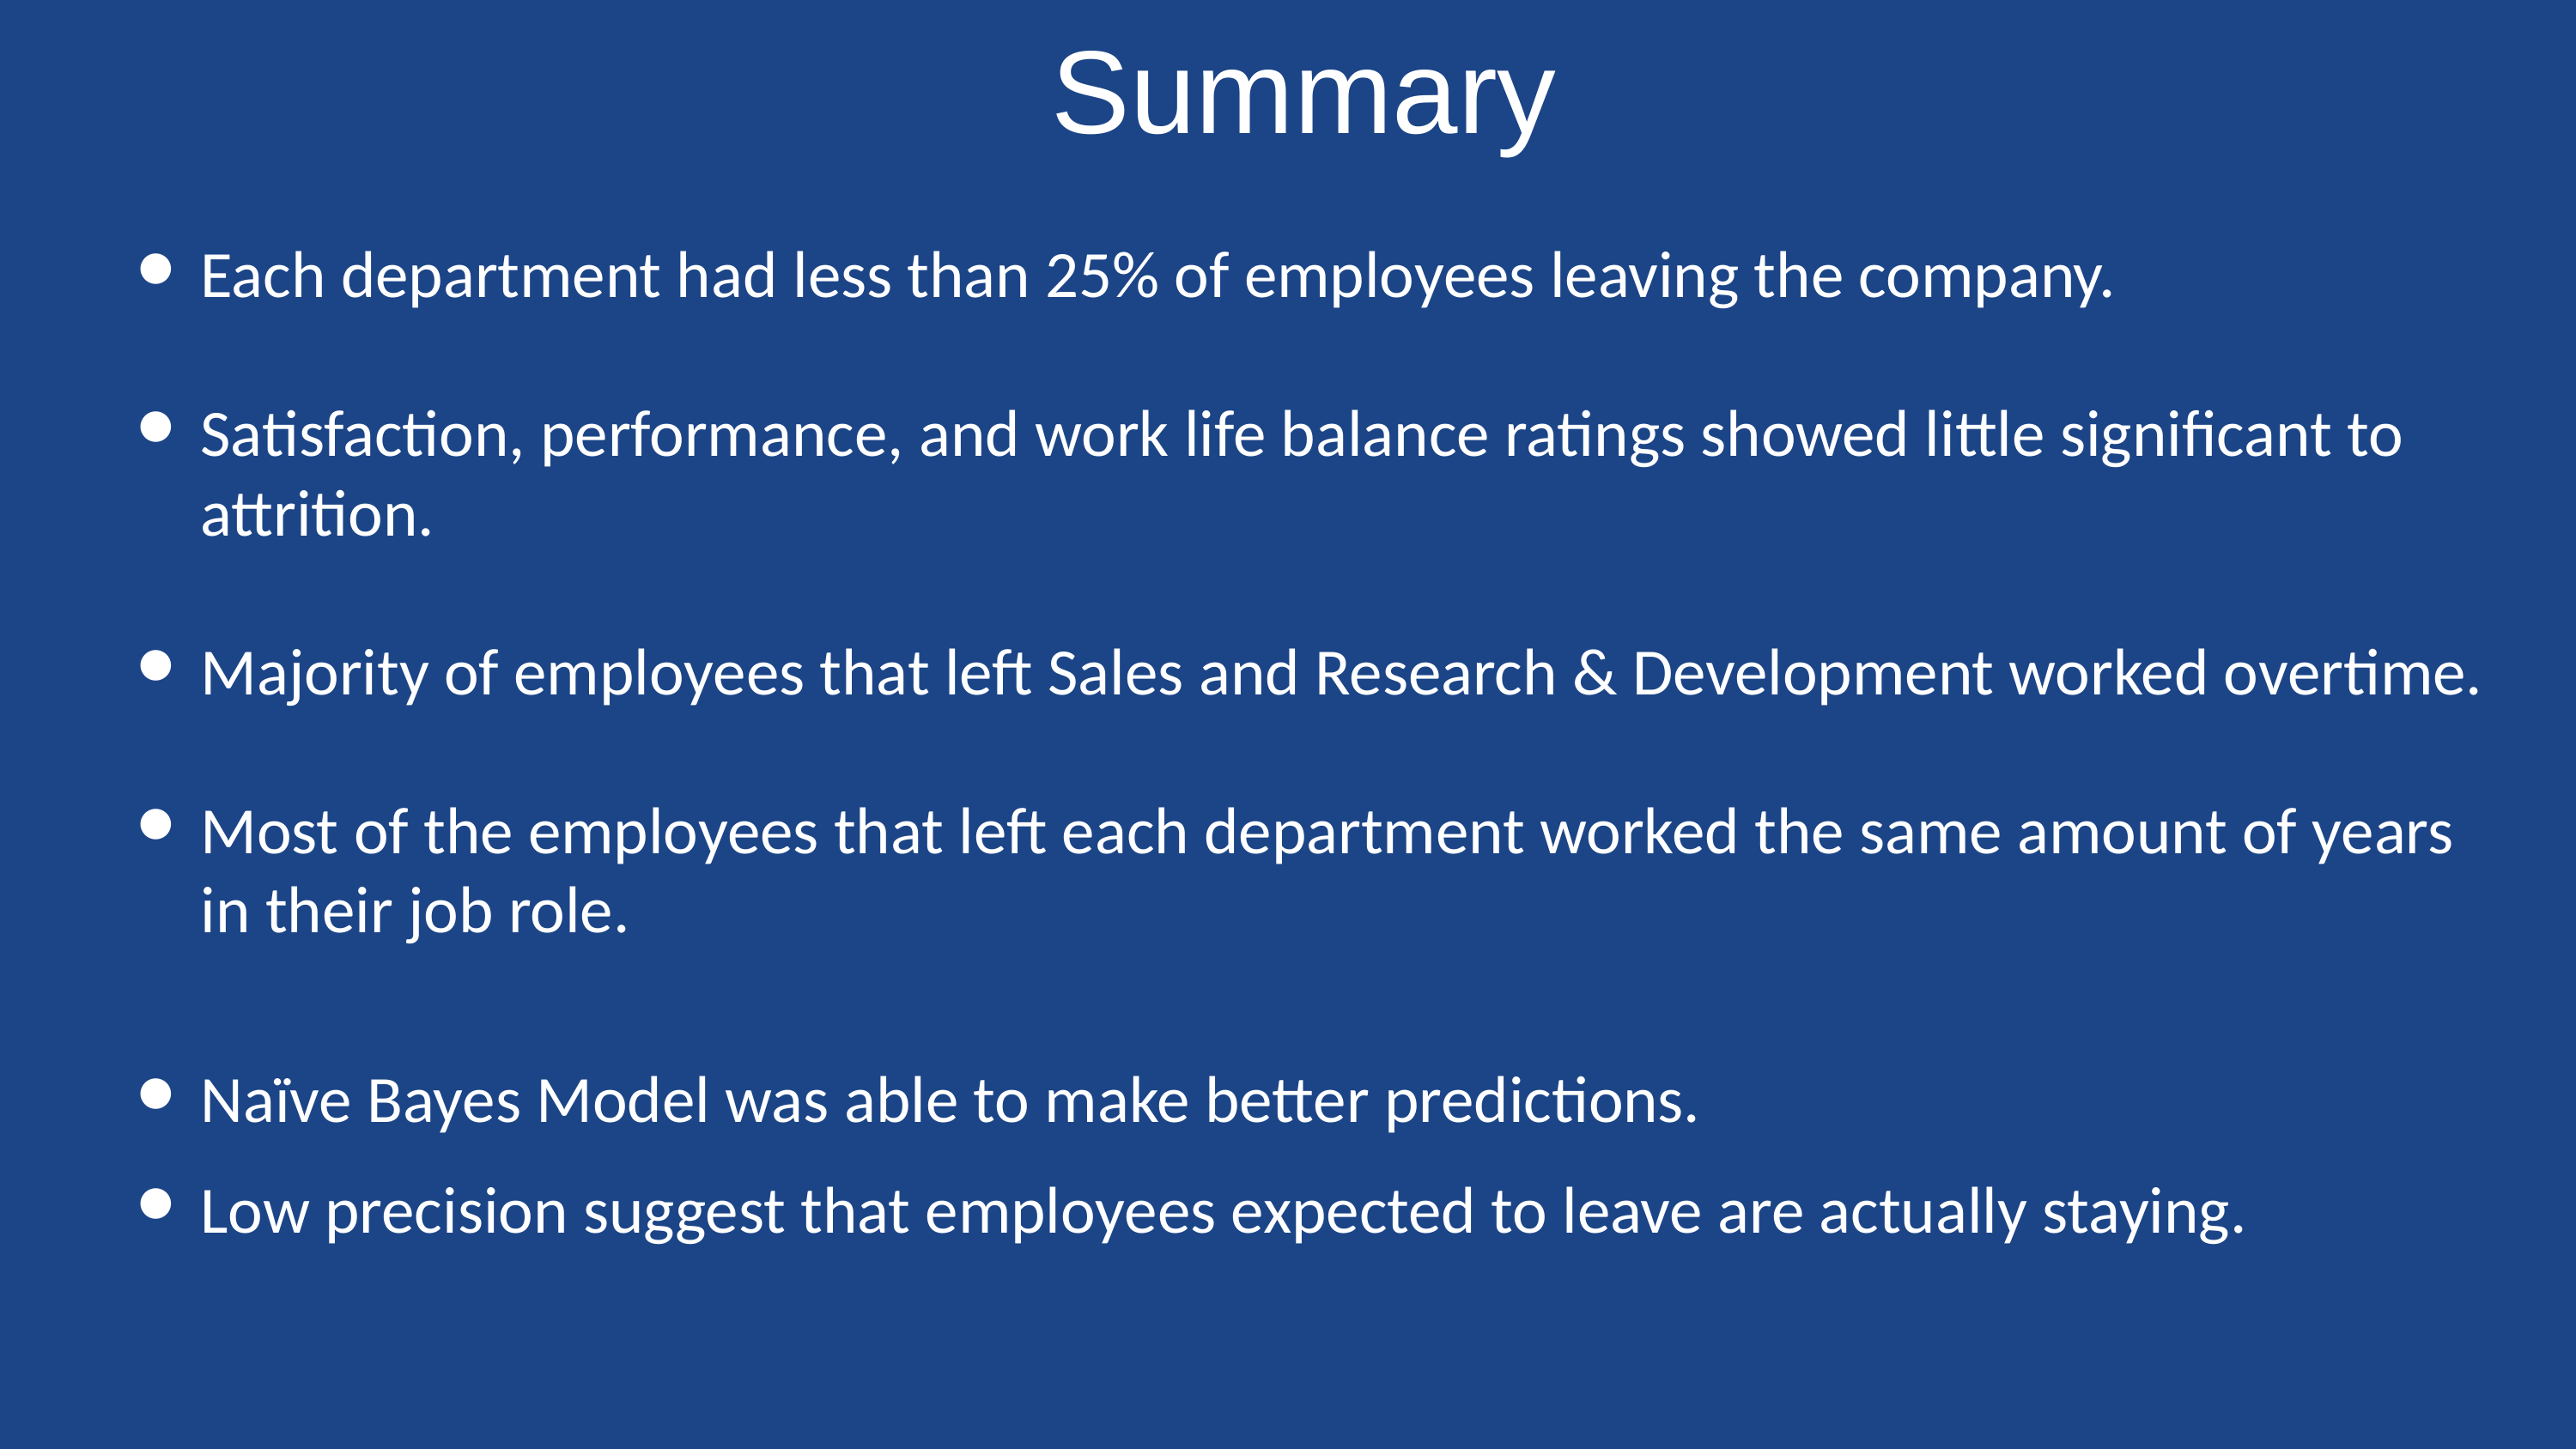

Summary
Each department had less than 25% of employees leaving the company.

Satisfaction, performance, and work life balance ratings showed little significant to attrition.

Majority of employees that left Sales and Research & Development worked overtime.

Most of the employees that left each department worked the same amount of years in their job role.

Naïve Bayes Model was able to make better predictions.
Low precision suggest that employees expected to leave are actually staying.